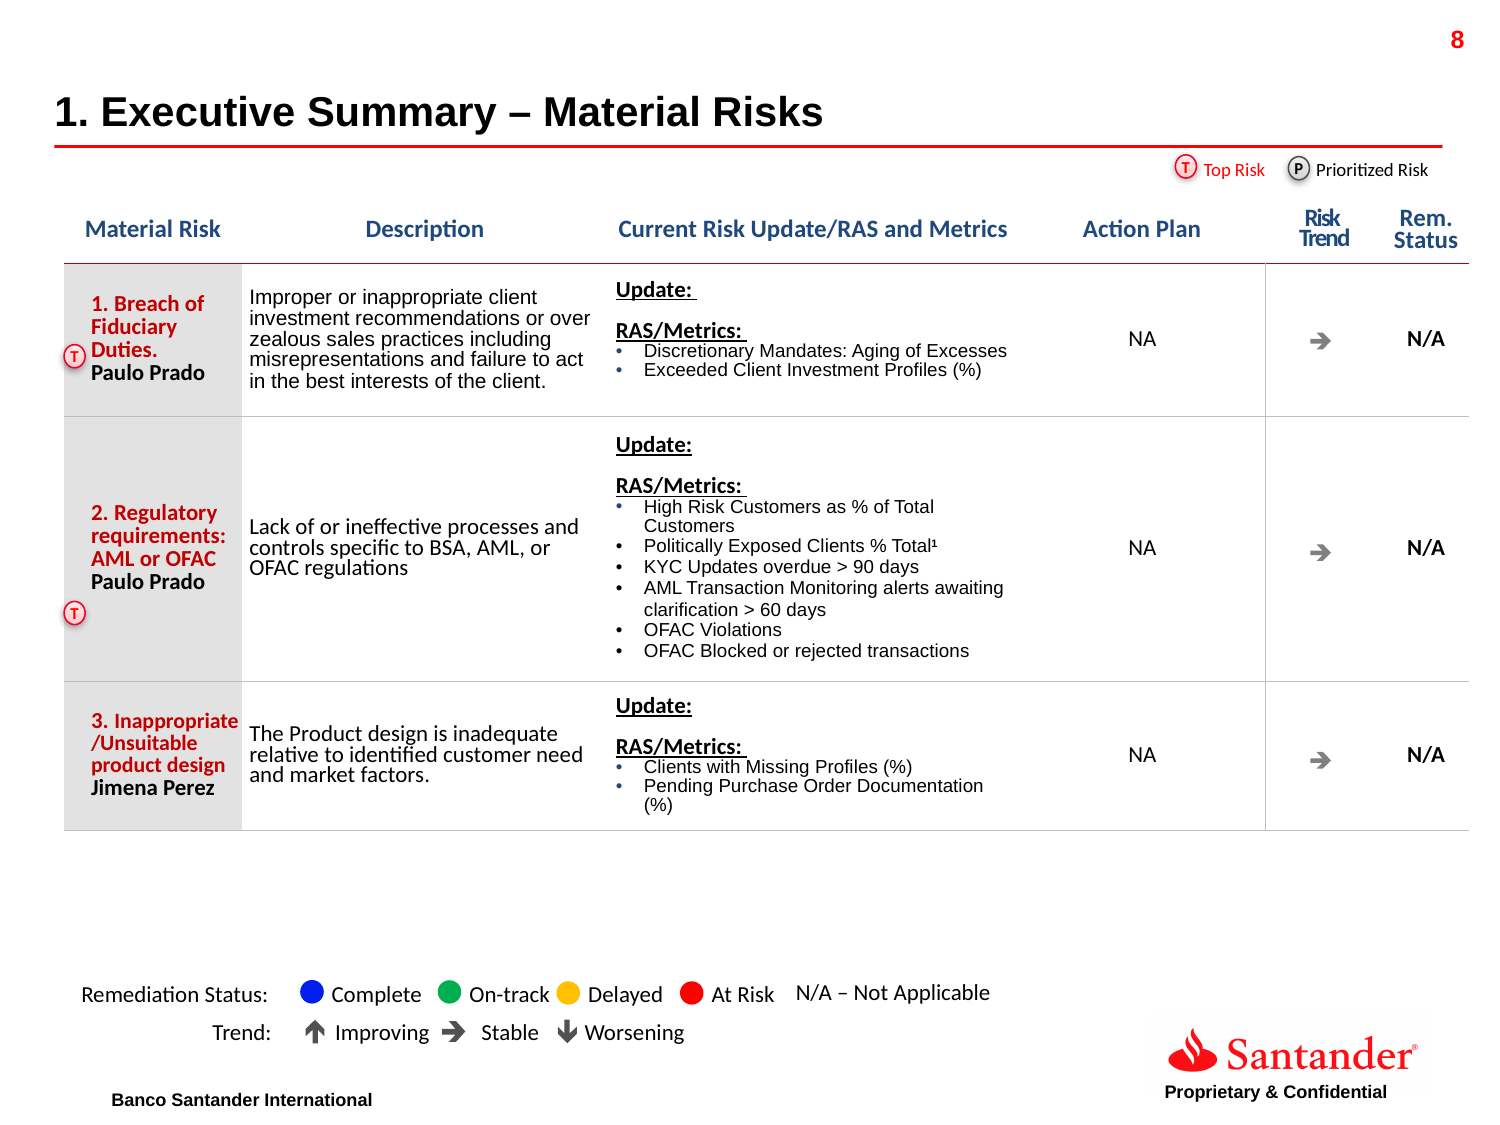

1. Executive Summary – Material Risks
T
P
Top Risk
Prioritized Risk
| Material Risk | Description | Current Risk Update/RAS and Metrics | Action Plan | Risk Trend | Rem. Status |
| --- | --- | --- | --- | --- | --- |
| 1. Breach of Fiduciary Duties. Paulo Prado | Improper or inappropriate client investment recommendations or over zealous sales practices including misrepresentations and failure to act in the best interests of the client. | Update: RAS/Metrics: Discretionary Mandates: Aging of Excesses Exceeded Client Investment Profiles (%) | NA |  | N/A |
| 2. Regulatory requirements: AML or OFAC Paulo Prado | Lack of or ineffective processes and controls specific to BSA, AML, or OFAC regulations | Update: RAS/Metrics: High Risk Customers as % of Total Customers Politically Exposed Clients % Total1 KYC Updates overdue > 90 days AML Transaction Monitoring alerts awaiting clarification > 60 days OFAC Violations OFAC Blocked or rejected transactions | NA |  | N/A |
| 3. Inappropriate /Unsuitable product design Jimena Perez | The Product design is inadequate relative to identified customer need and market factors. | Update: RAS/Metrics: Clients with Missing Profiles (%) Pending Purchase Order Documentation (%) | NA |  | N/A |

T

T

N/A – Not Applicable
Remediation Status:
Complete
On-track

Delayed
At Risk

  Stable
Worsening
Improving

Trend: